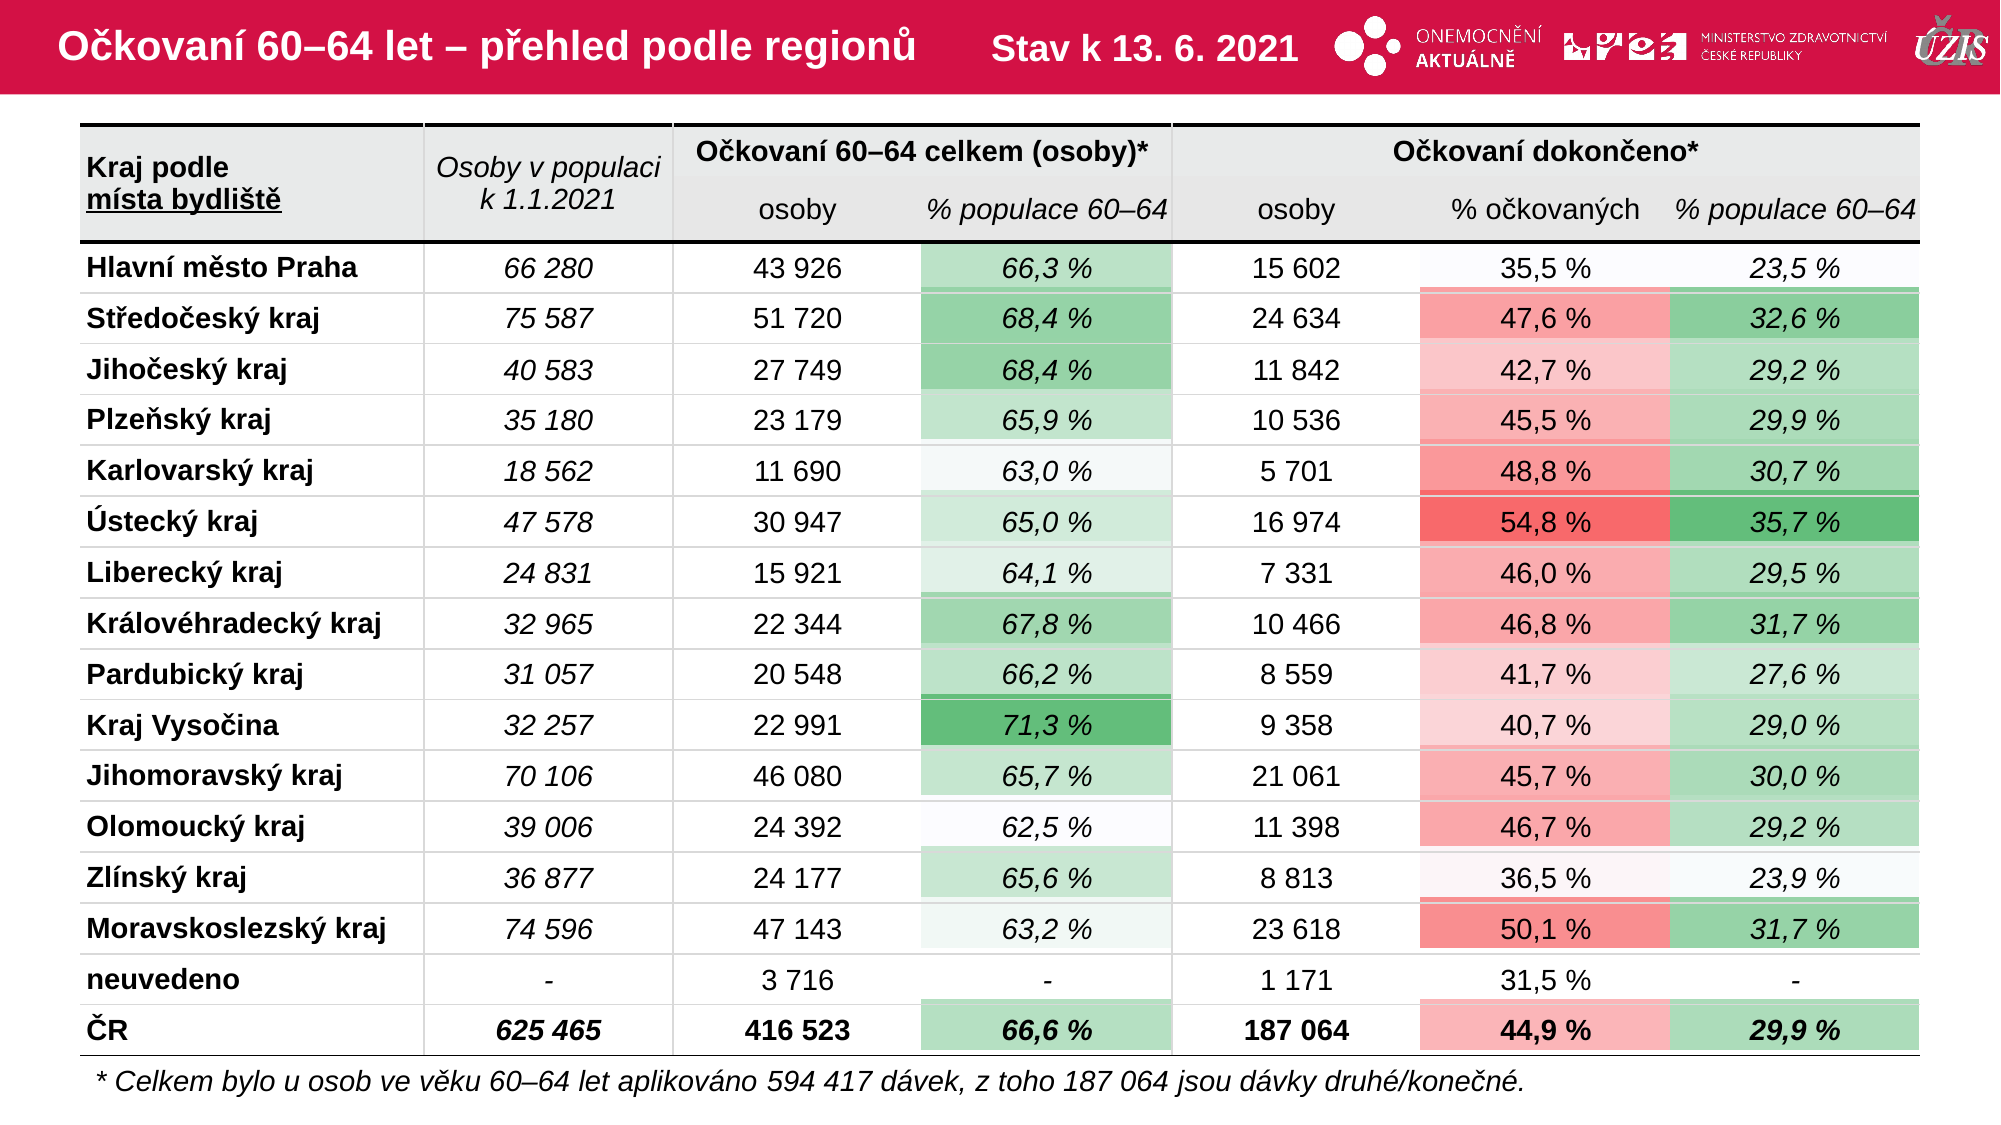

# Očkovaní 60–64 let – přehled podle regionů
Stav k 13. 6. 2021
| Kraj podle místa bydliště | Osoby v populaci k 1.1.2021 | Očkovaní 60–64 celkem (osoby)\* |  | Očkovaní dokončeno\* |  |  |
| --- | --- | --- | --- | --- | --- | --- |
|  |  | osoby | % populace 60–64 | osoby | % očkovaných | % populace 60–64 |
| Hlavní město Praha | 66 280 | 43 926 | 66,3 % | 15 602 | 35,5 % | 23,5 % |
| Středočeský kraj | 75 587 | 51 720 | 68,4 % | 24 634 | 47,6 % | 32,6 % |
| Jihočeský kraj | 40 583 | 27 749 | 68,4 % | 11 842 | 42,7 % | 29,2 % |
| Plzeňský kraj | 35 180 | 23 179 | 65,9 % | 10 536 | 45,5 % | 29,9 % |
| Karlovarský kraj | 18 562 | 11 690 | 63,0 % | 5 701 | 48,8 % | 30,7 % |
| Ústecký kraj | 47 578 | 30 947 | 65,0 % | 16 974 | 54,8 % | 35,7 % |
| Liberecký kraj | 24 831 | 15 921 | 64,1 % | 7 331 | 46,0 % | 29,5 % |
| Královéhradecký kraj | 32 965 | 22 344 | 67,8 % | 10 466 | 46,8 % | 31,7 % |
| Pardubický kraj | 31 057 | 20 548 | 66,2 % | 8 559 | 41,7 % | 27,6 % |
| Kraj Vysočina | 32 257 | 22 991 | 71,3 % | 9 358 | 40,7 % | 29,0 % |
| Jihomoravský kraj | 70 106 | 46 080 | 65,7 % | 21 061 | 45,7 % | 30,0 % |
| Olomoucký kraj | 39 006 | 24 392 | 62,5 % | 11 398 | 46,7 % | 29,2 % |
| Zlínský kraj | 36 877 | 24 177 | 65,6 % | 8 813 | 36,5 % | 23,9 % |
| Moravskoslezský kraj | 74 596 | 47 143 | 63,2 % | 23 618 | 50,1 % | 31,7 % |
| neuvedeno | - | 3 716 | - | 1 171 | 31,5 % | - |
| ČR | 625 465 | 416 523 | 66,6 % | 187 064 | 44,9 % | 29,9 % |
|  |  |  |  |  |  |
| --- | --- | --- | --- | --- | --- |
|  |  |  |  |  |  |
|  |  |  |  |  |  |
|  |  |  |  |  |  |
|  |  |  |  |  |  |
|  |  |  |  |  |  |
|  |  |  |  |  |  |
|  |  |  |  |  |  |
|  |  |  |  |  |  |
|  |  |  |  |  |  |
|  |  |  |  |  |  |
|  |  |  |  |  |  |
|  |  |  |  |  |  |
|  |  |  |  |  |  |
|  |  |  |  |  |  |
|  |  |  |  |  |  |
* Celkem bylo u osob ve věku 60–64 let aplikováno 594 417 dávek, z toho 187 064 jsou dávky druhé/konečné.